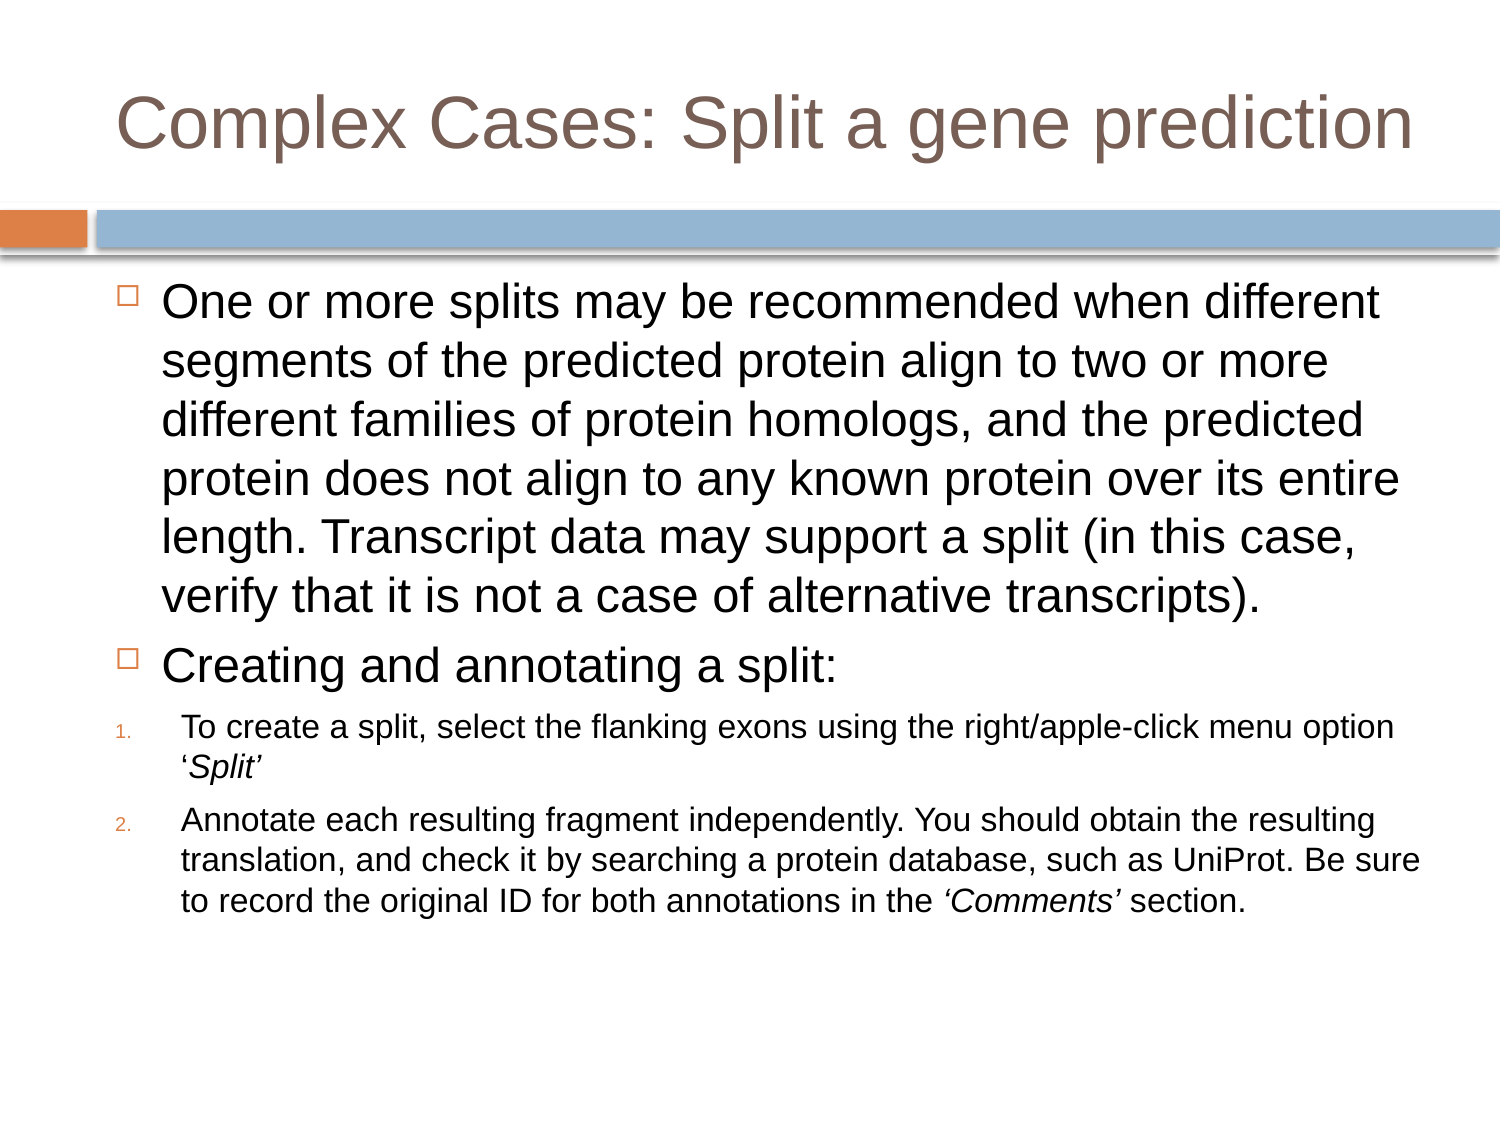

# Complex Cases: Split a gene prediction
One or more splits may be recommended when different segments of the predicted protein align to two or more different families of protein homologs, and the predicted protein does not align to any known protein over its entire length. Transcript data may support a split (in this case, verify that it is not a case of alternative transcripts).
Creating and annotating a split:
To create a split, select the flanking exons using the right/apple-click menu option ‘Split’
Annotate each resulting fragment independently. You should obtain the resulting translation, and check it by searching a protein database, such as UniProt. Be sure to record the original ID for both annotations in the ‘Comments’ section.